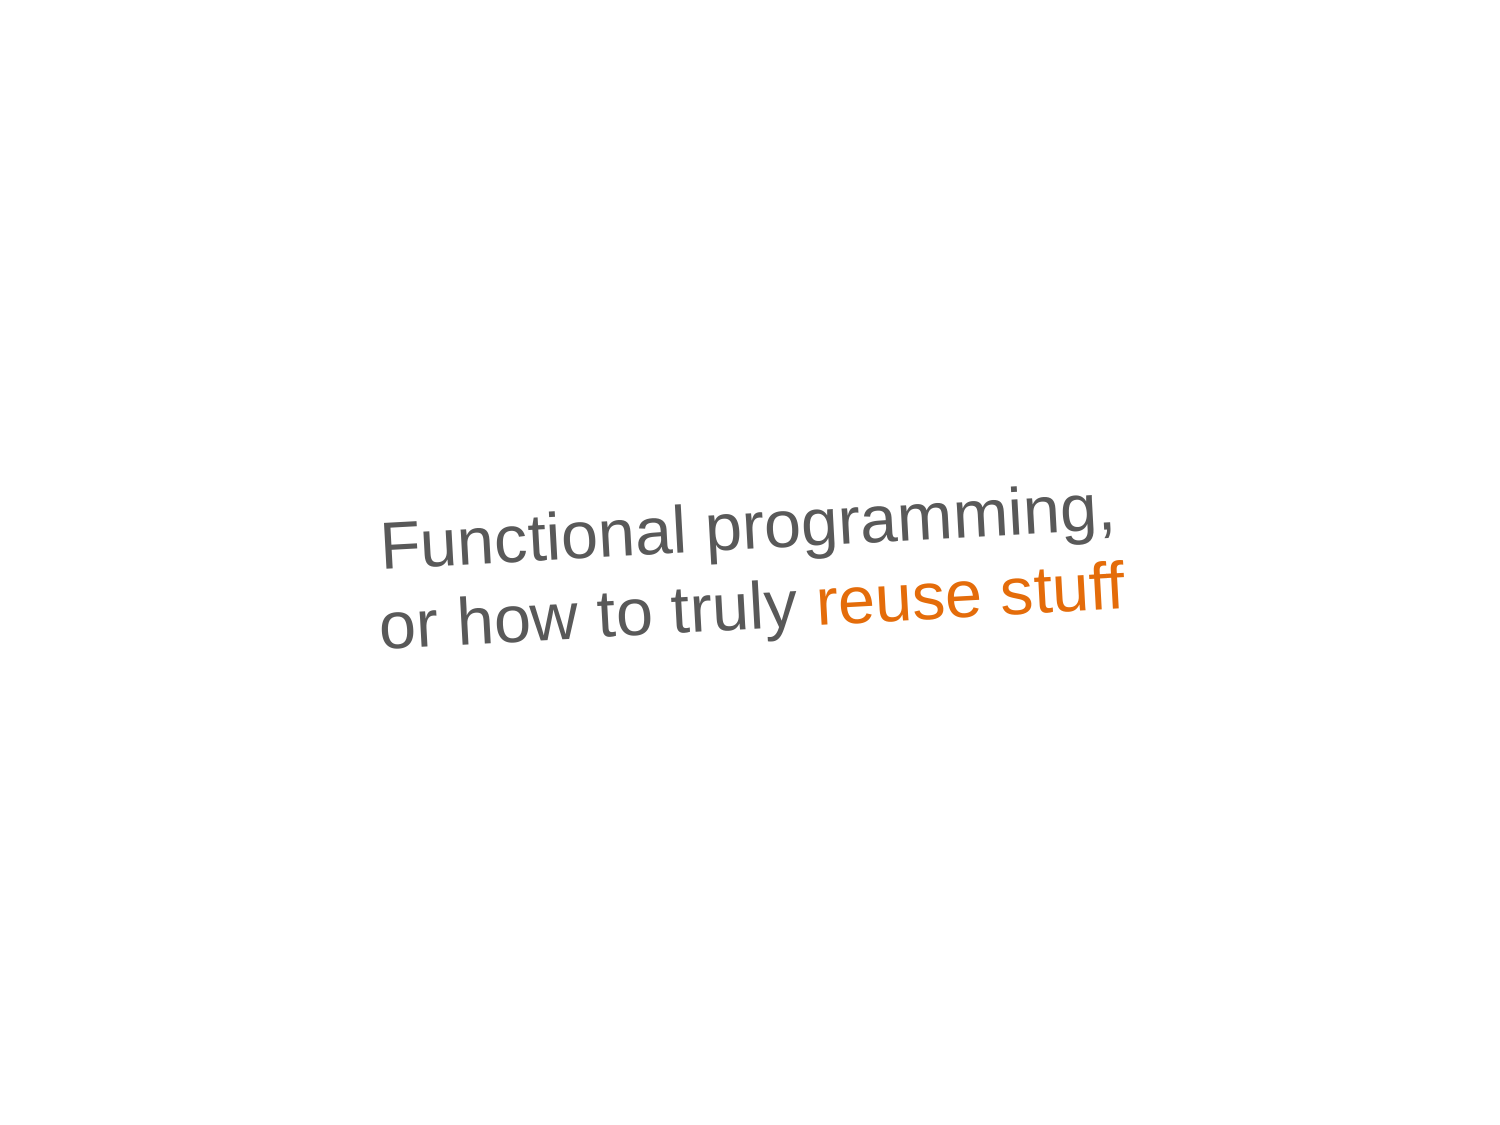

# Functional programming, or how to truly reuse stuff